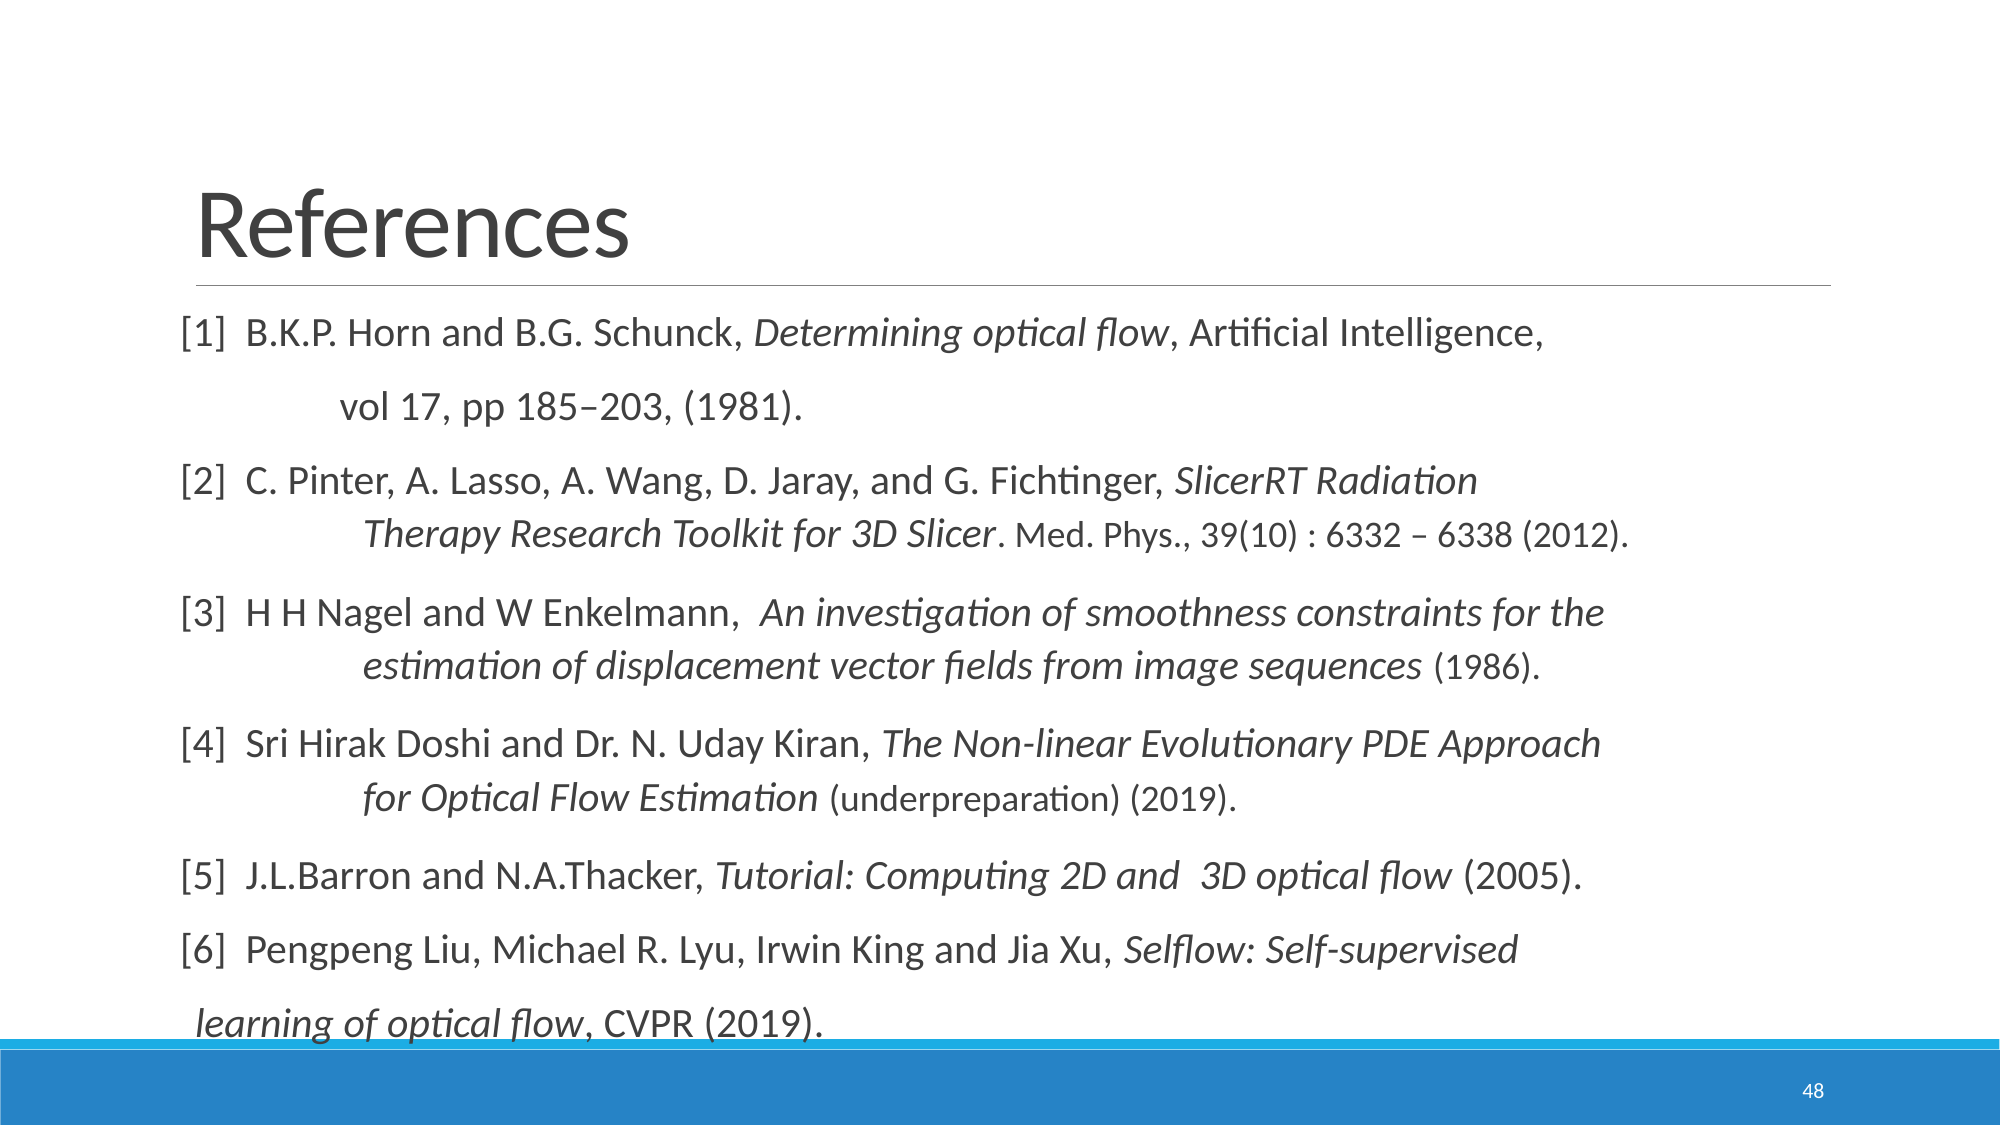

# References
[1]  B.K.P. Horn and B.G. Schunck, Determining optical flow, Artificial Intelligence,
	 vol 17, pp 185–203, (1981).
[2]  C. Pinter, A. Lasso, A. Wang, D. Jaray, and G. Fichtinger, SlicerRT Radiation
	Therapy Research Toolkit for 3D Slicer. Med. Phys., 39(10) : 6332 – 6338 (2012).
[3]  H H Nagel and W Enkelmann,  An investigation of smoothness constraints for the
	estimation of displacement vector fields from image sequences (1986).
[4]  Sri Hirak Doshi and Dr. N. Uday Kiran, The Non-linear Evolutionary PDE Approach
	for Optical Flow Estimation (underpreparation) (2019).
[5]  J.L.Barron and N.A.Thacker, Tutorial: Computing 2D and  3D optical flow (2005).
[6]  Pengpeng Liu, Michael R. Lyu, Irwin King and Jia Xu, Selflow: Self-supervised
learning of optical flow, CVPR (2019).
48